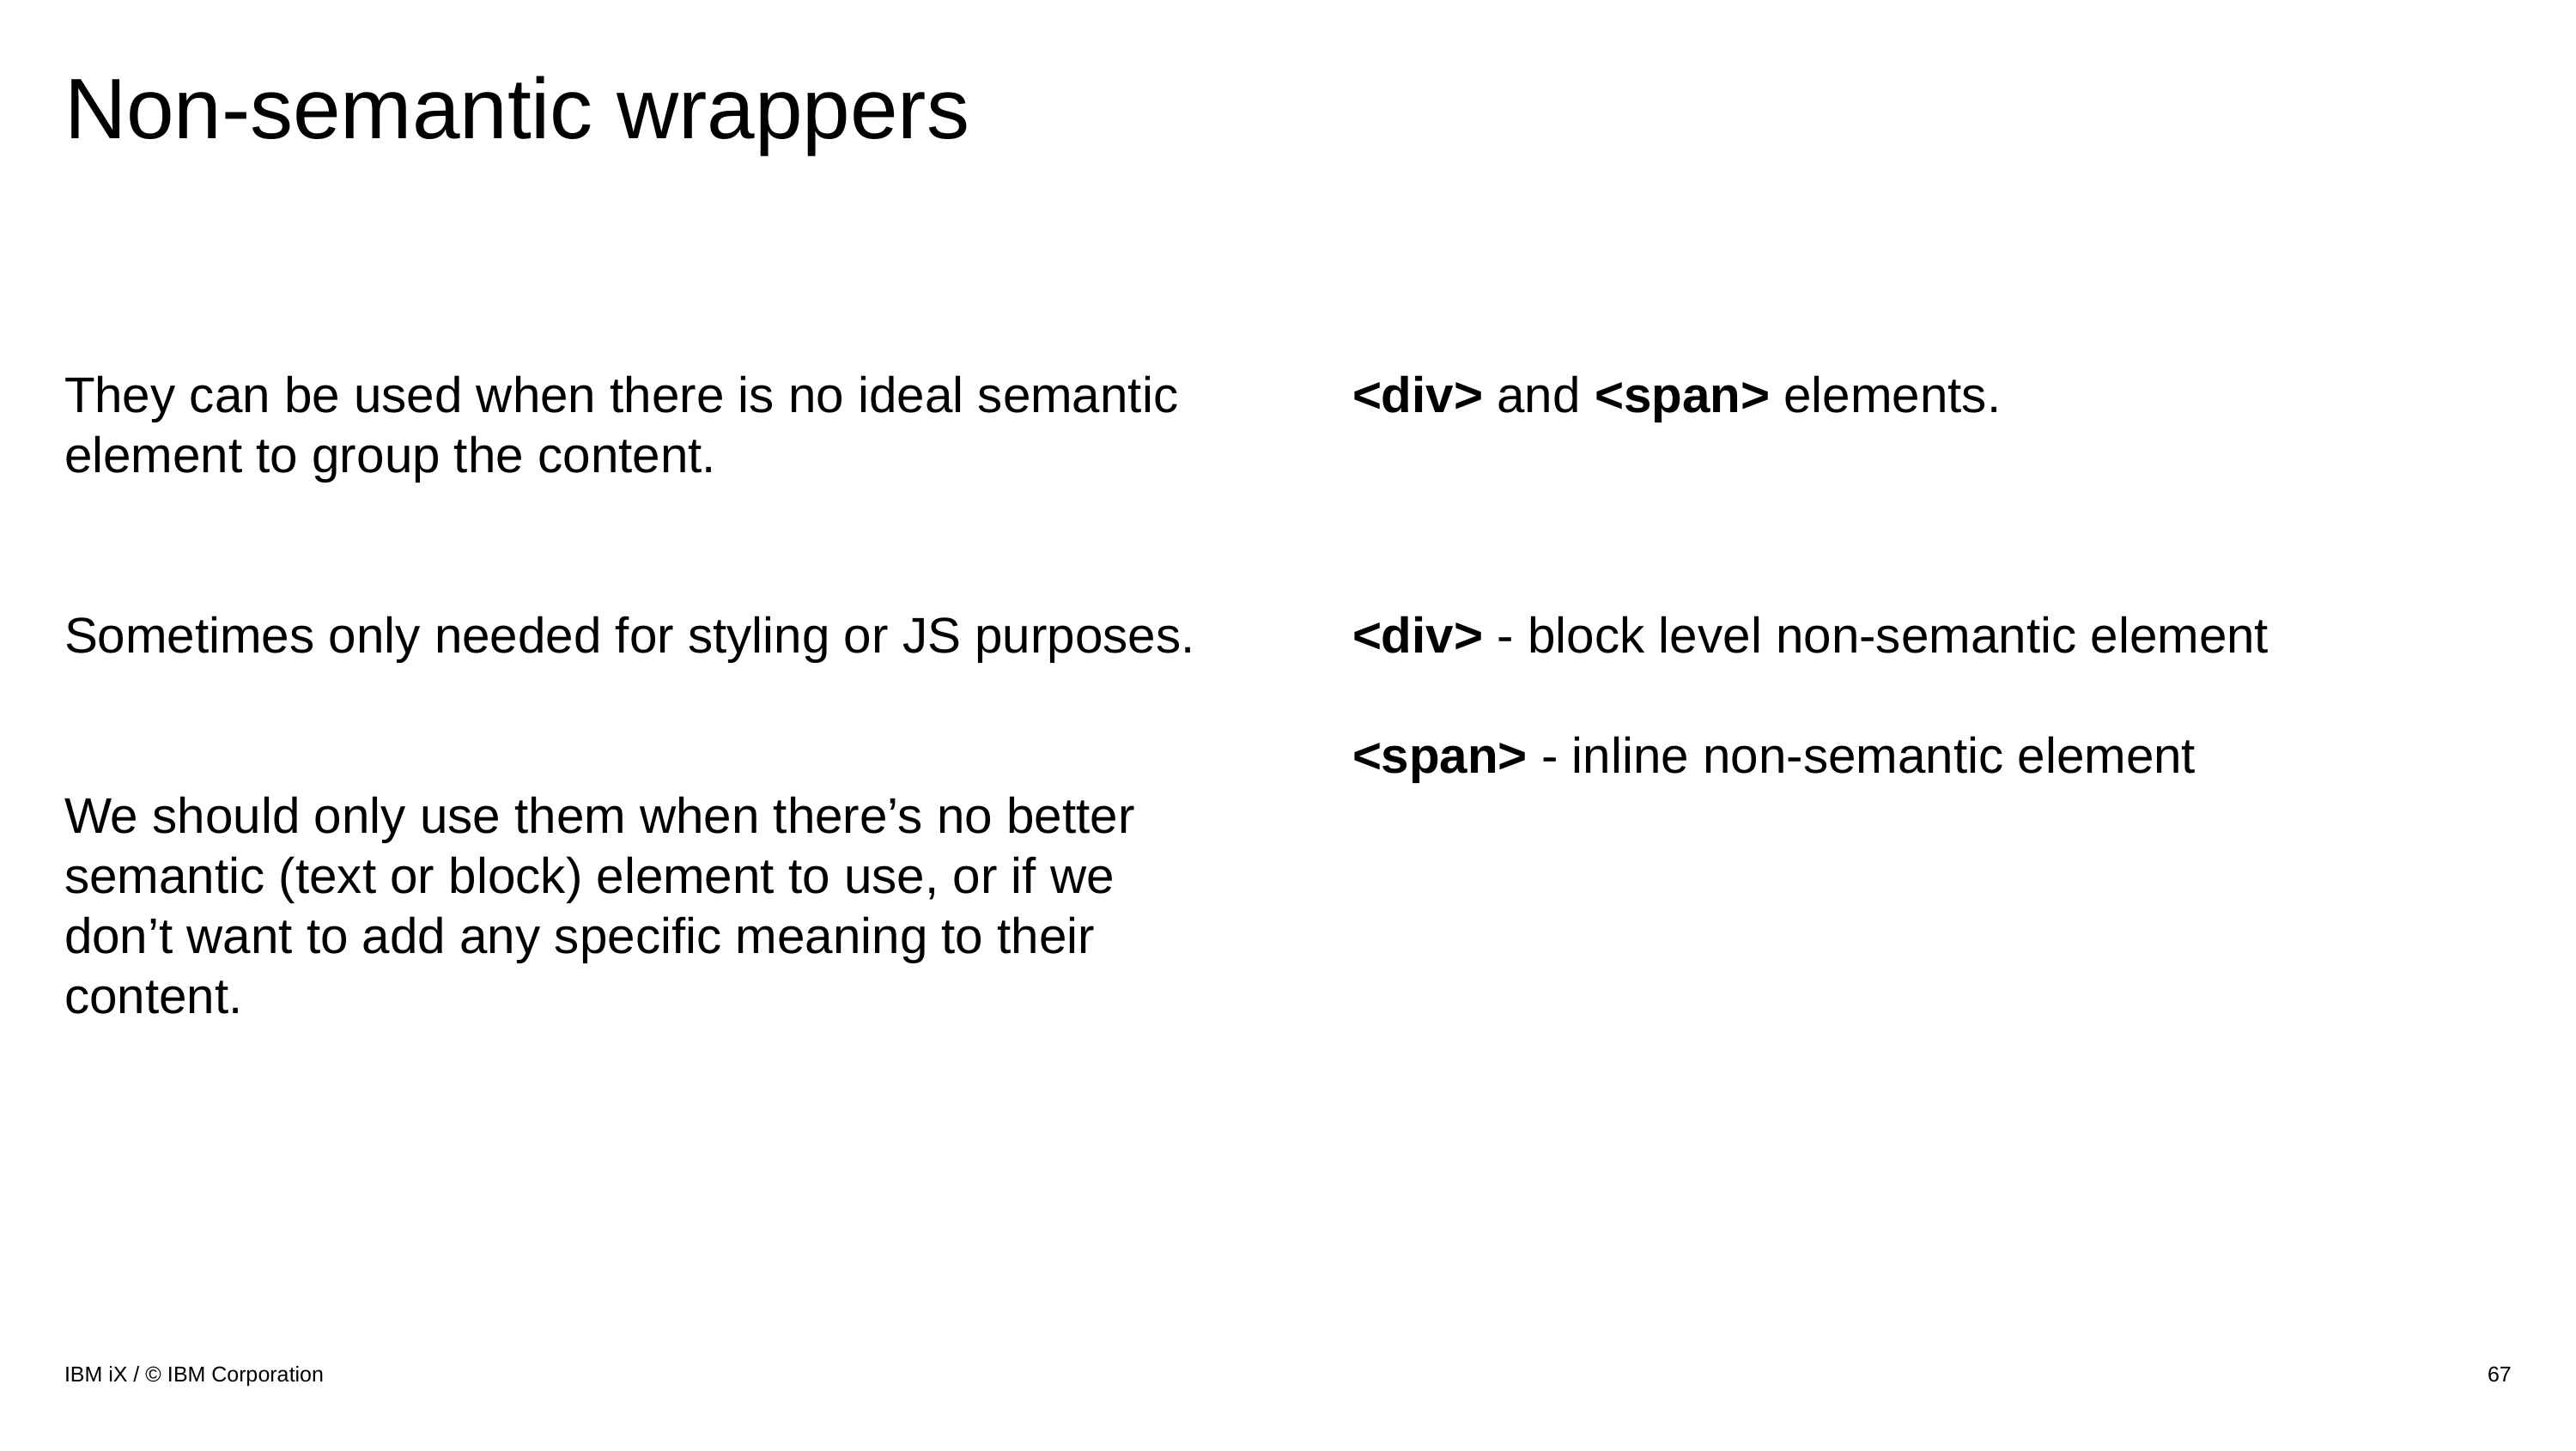

# Non-semantic wrappers
They can be used when there is no ideal semantic element to group the content.

Sometimes only needed for styling or JS purposes.

We should only use them when there’s no better semantic (text or block) element to use, or if we don’t want to add any specific meaning to their content.
<div> and <span> elements.

<div> - block level non-semantic element

<span> - inline non-semantic element
IBM iX / © IBM Corporation
67